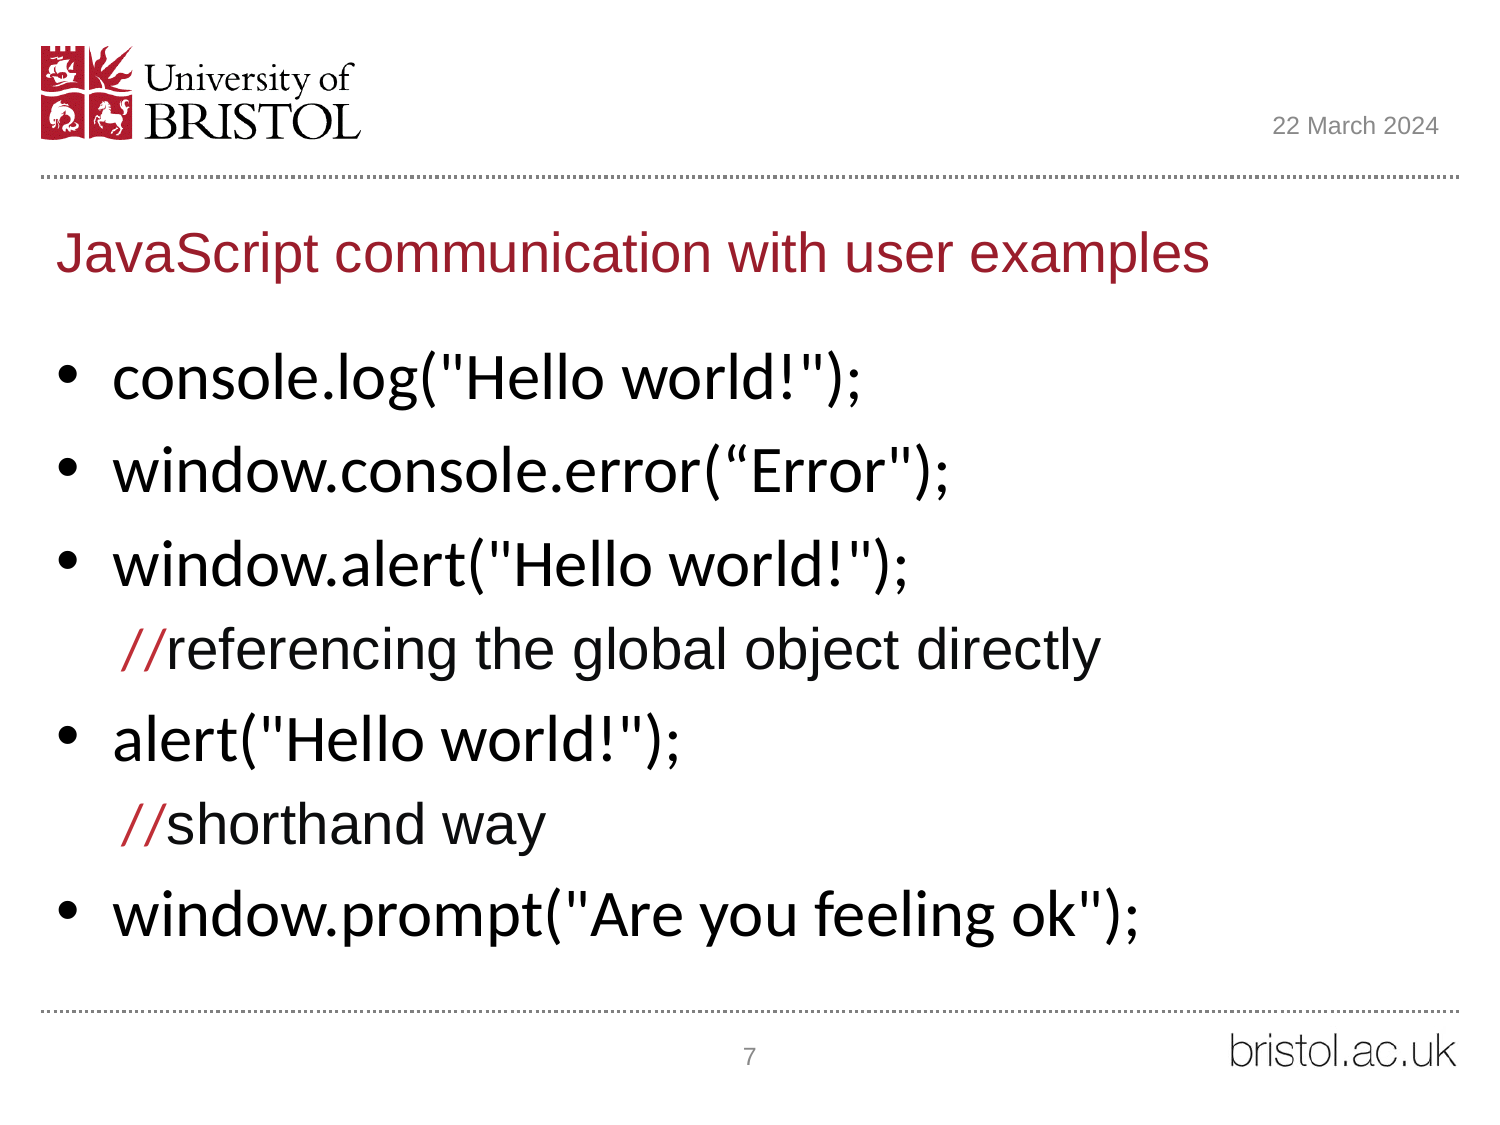

22 March 2024
# JavaScript communication with user examples
console.log("Hello world!");
window.console.error(“Error");
window.alert("Hello world!");
//referencing the global object directly
alert("Hello world!");
//shorthand way
window.prompt("Are you feeling ok");

7